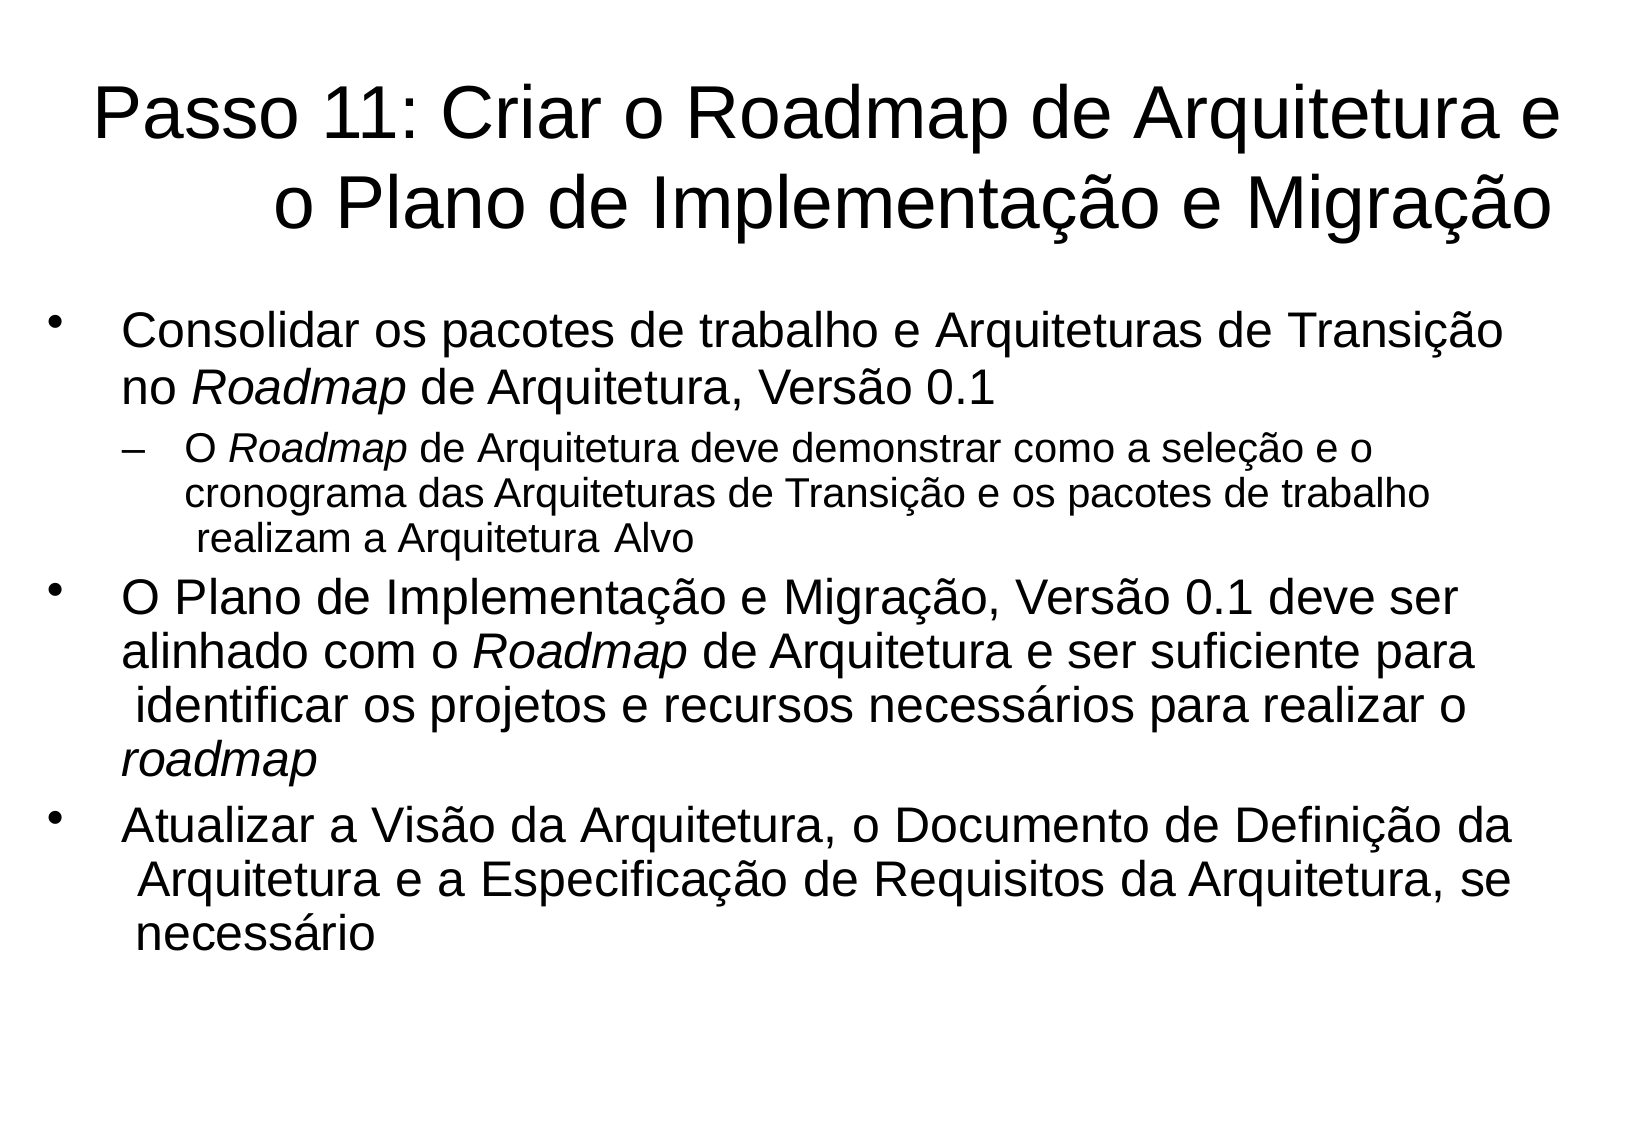

# Passo 11: Criar o Roadmap de Arquitetura e  o Plano de Implementação e Migração
Consolidar os pacotes de trabalho e Arquiteturas de Transição
no Roadmap de Arquitetura, Versão 0.1
–	O Roadmap de Arquitetura deve demonstrar como a seleção e o  cronograma das Arquiteturas de Transição e os pacotes de trabalho  realizam a Arquitetura Alvo
O Plano de Implementação e Migração, Versão 0.1 deve ser  alinhado com o Roadmap de Arquitetura e ser suficiente para  identificar os projetos e recursos necessários para realizar o  roadmap
Atualizar a Visão da Arquitetura, o Documento de Definição da  Arquitetura e a Especificação de Requisitos da Arquitetura, se  necessário